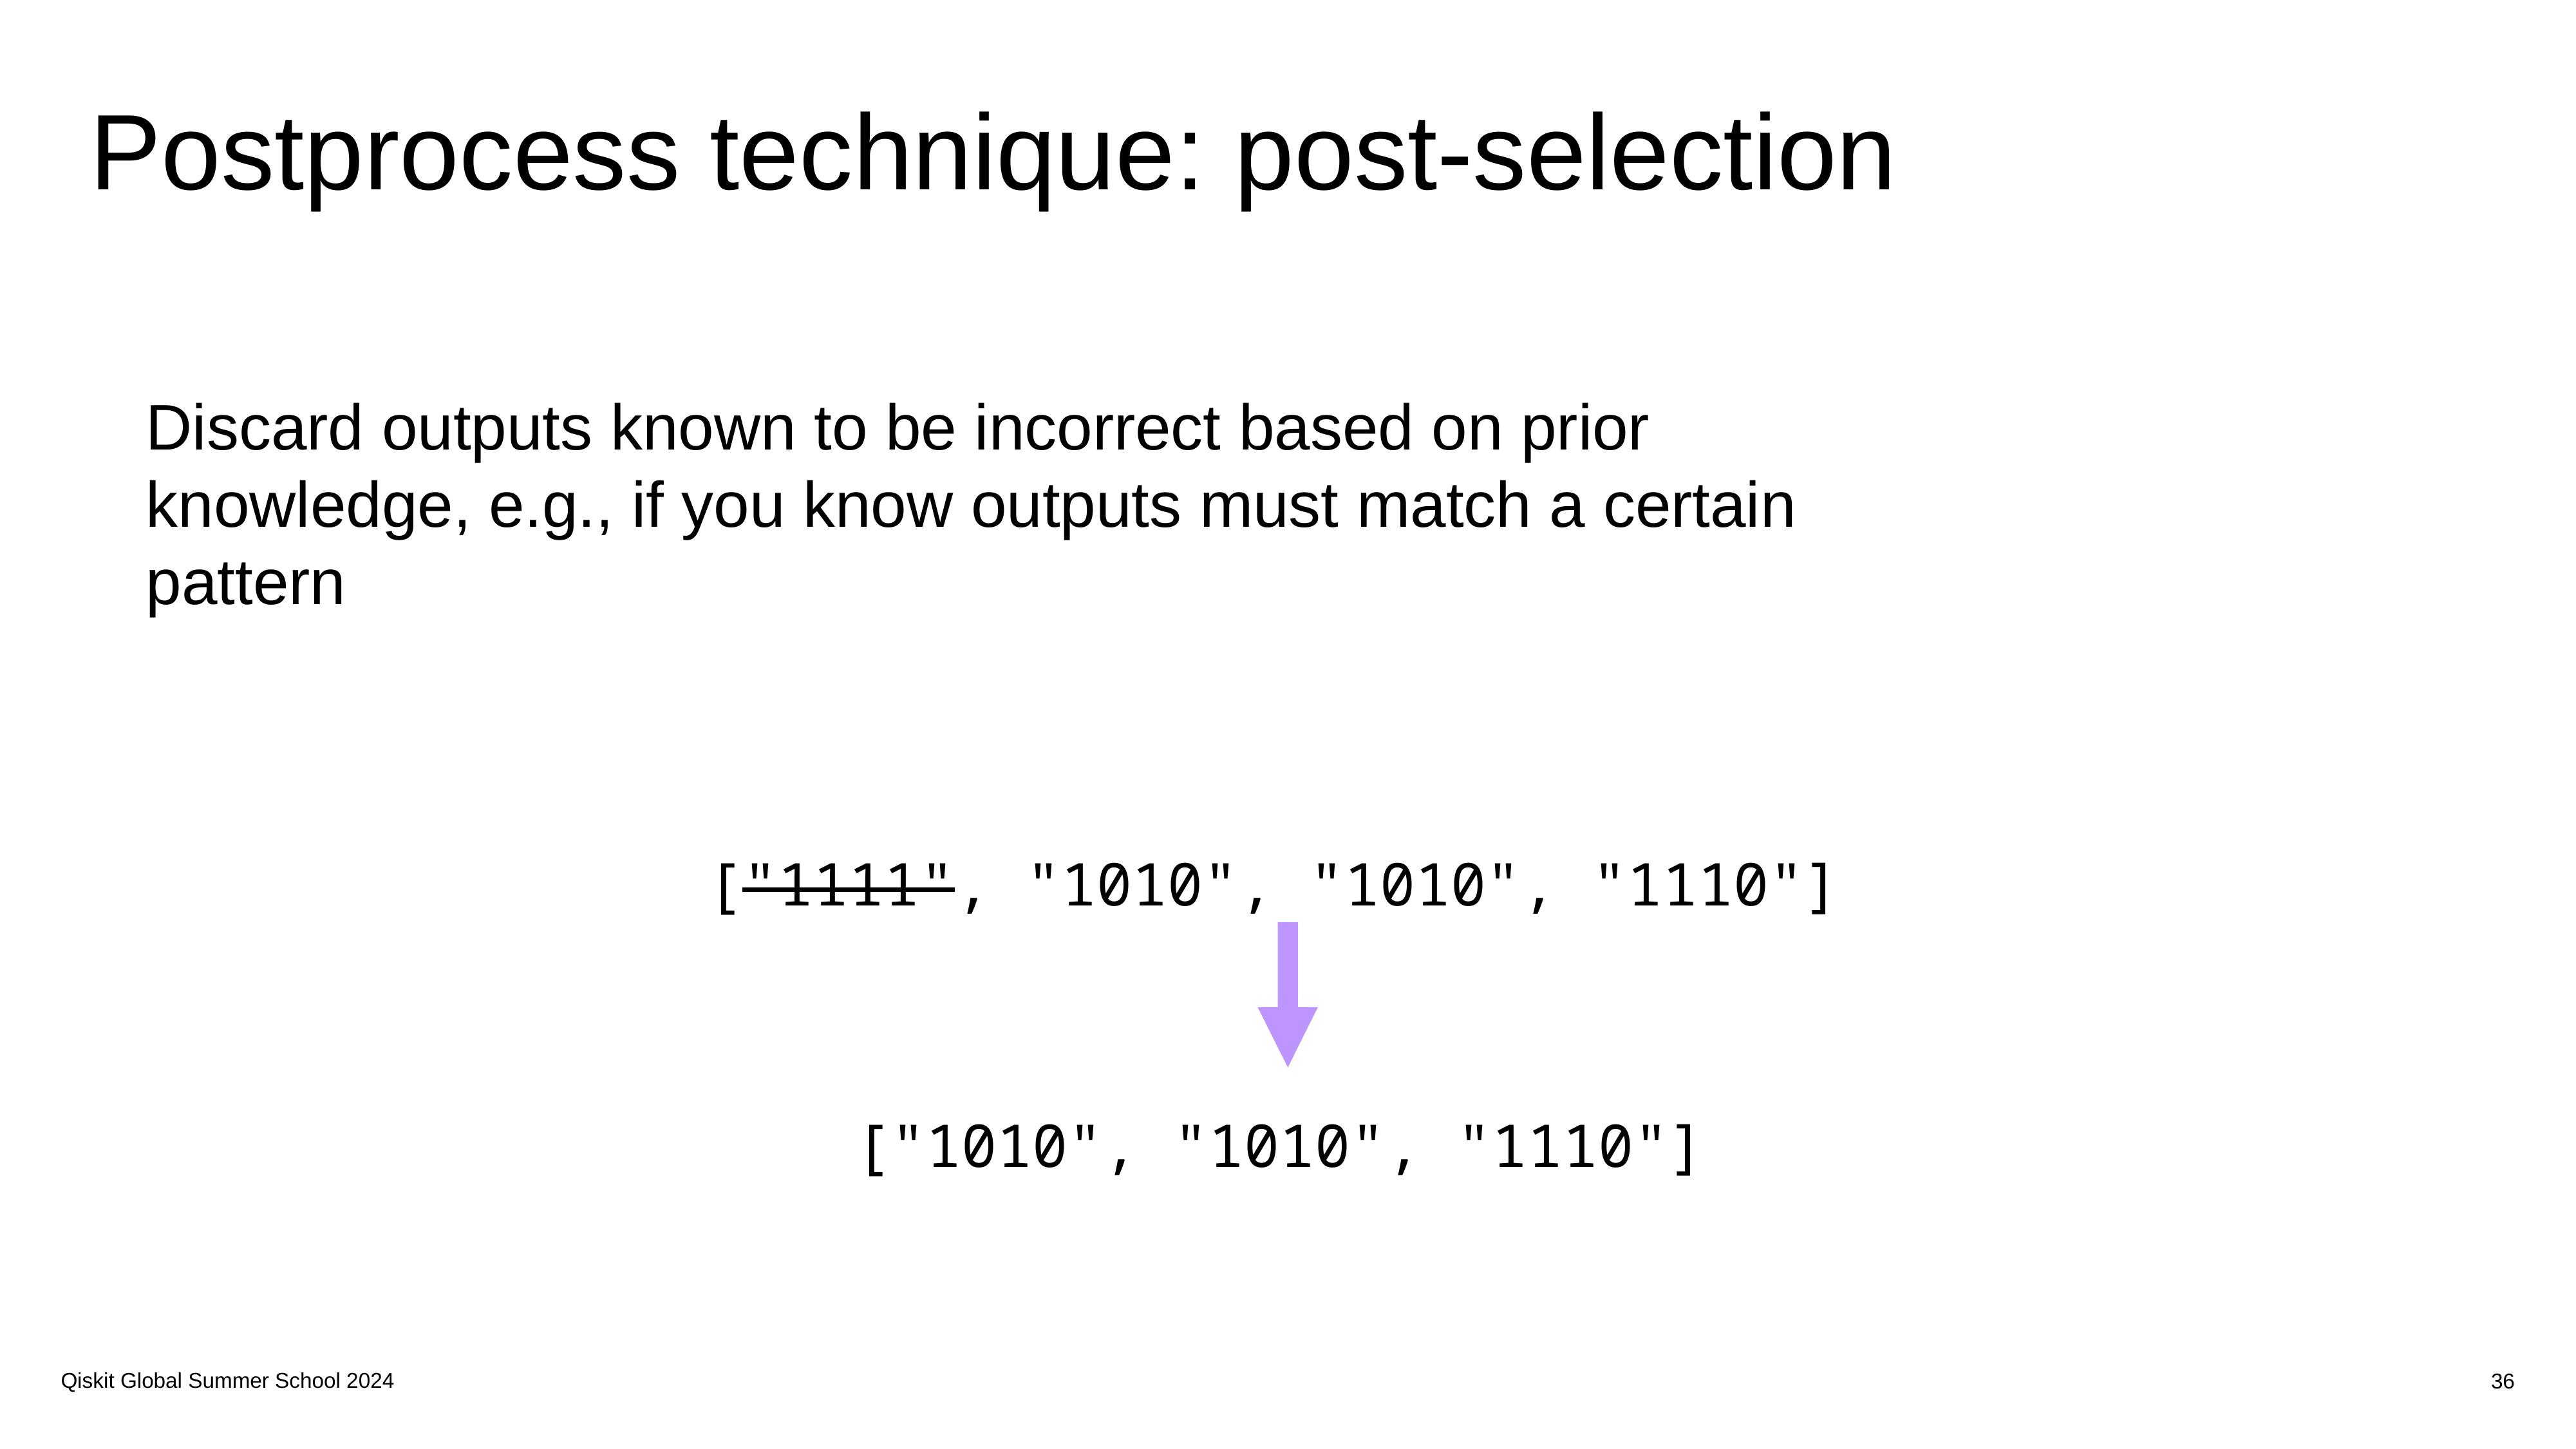

# Postprocess technique: post-selection

Discard outputs known to be incorrect based on prior knowledge, e.g., if you know outputs must match a certain pattern
["1111", "1010", "1010", "1110"]
["1010", "1010", "1110"]
Qiskit Global Summer School 2024
36